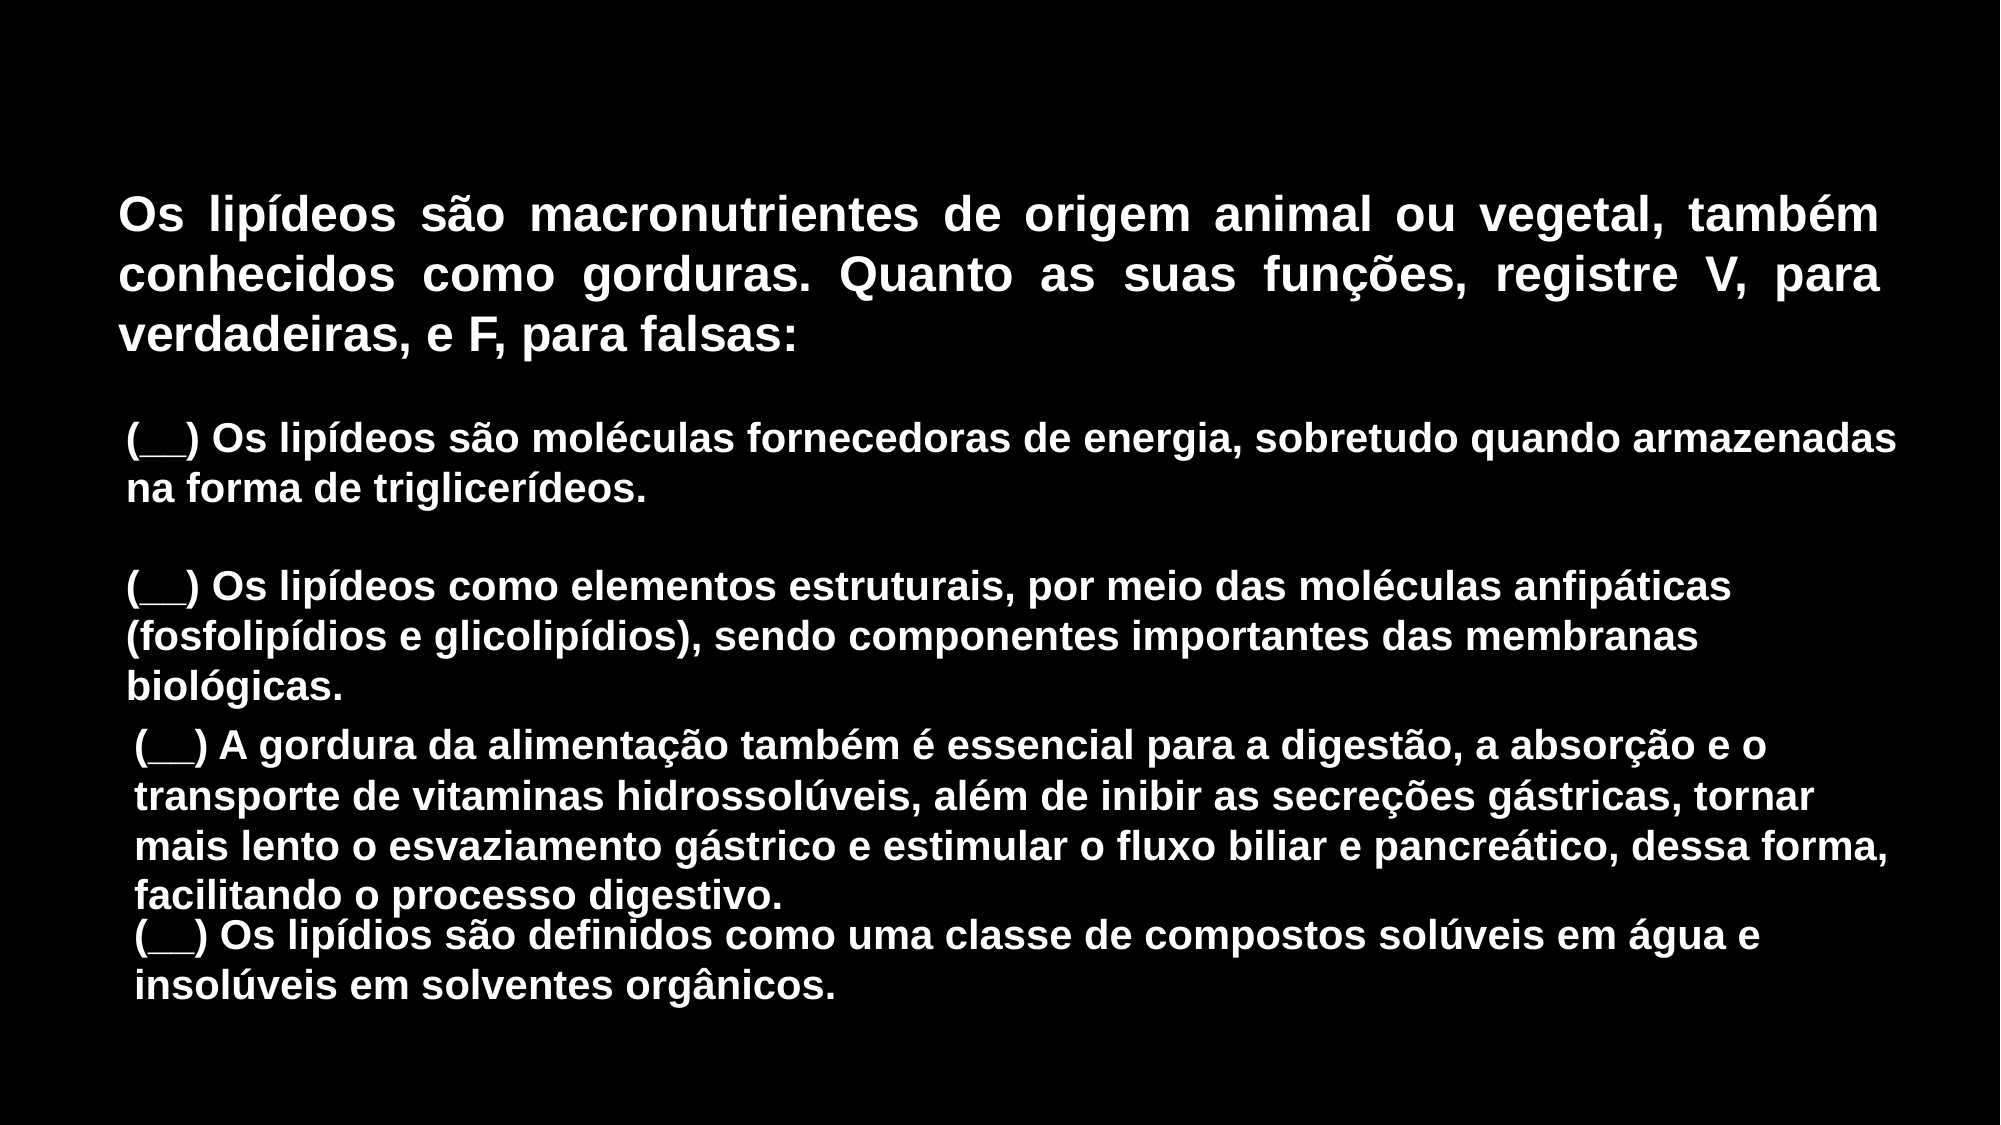

Os lipídeos são macronutrientes de origem animal ou vegetal, também conhecidos como gorduras. Quanto as suas funções, registre V, para verdadeiras, e F, para falsas:
(__) Os lipídeos são moléculas fornecedoras de energia, sobretudo quando armazenadas na forma de triglicerídeos.
(__) Os lipídeos como elementos estruturais, por meio das moléculas anfipáticas (fosfolipídios e glicolipídios), sendo componentes importantes das membranas biológicas.
(__) A gordura da alimentação também é essencial para a digestão, a absorção e o transporte de vitaminas hidrossolúveis, além de inibir as secreções gástricas, tornar mais lento o esvaziamento gástrico e estimular o fluxo biliar e pancreático, dessa forma, facilitando o processo digestivo.
(__) Os lipídios são definidos como uma classe de compostos solúveis em água e insolúveis em solventes orgânicos.